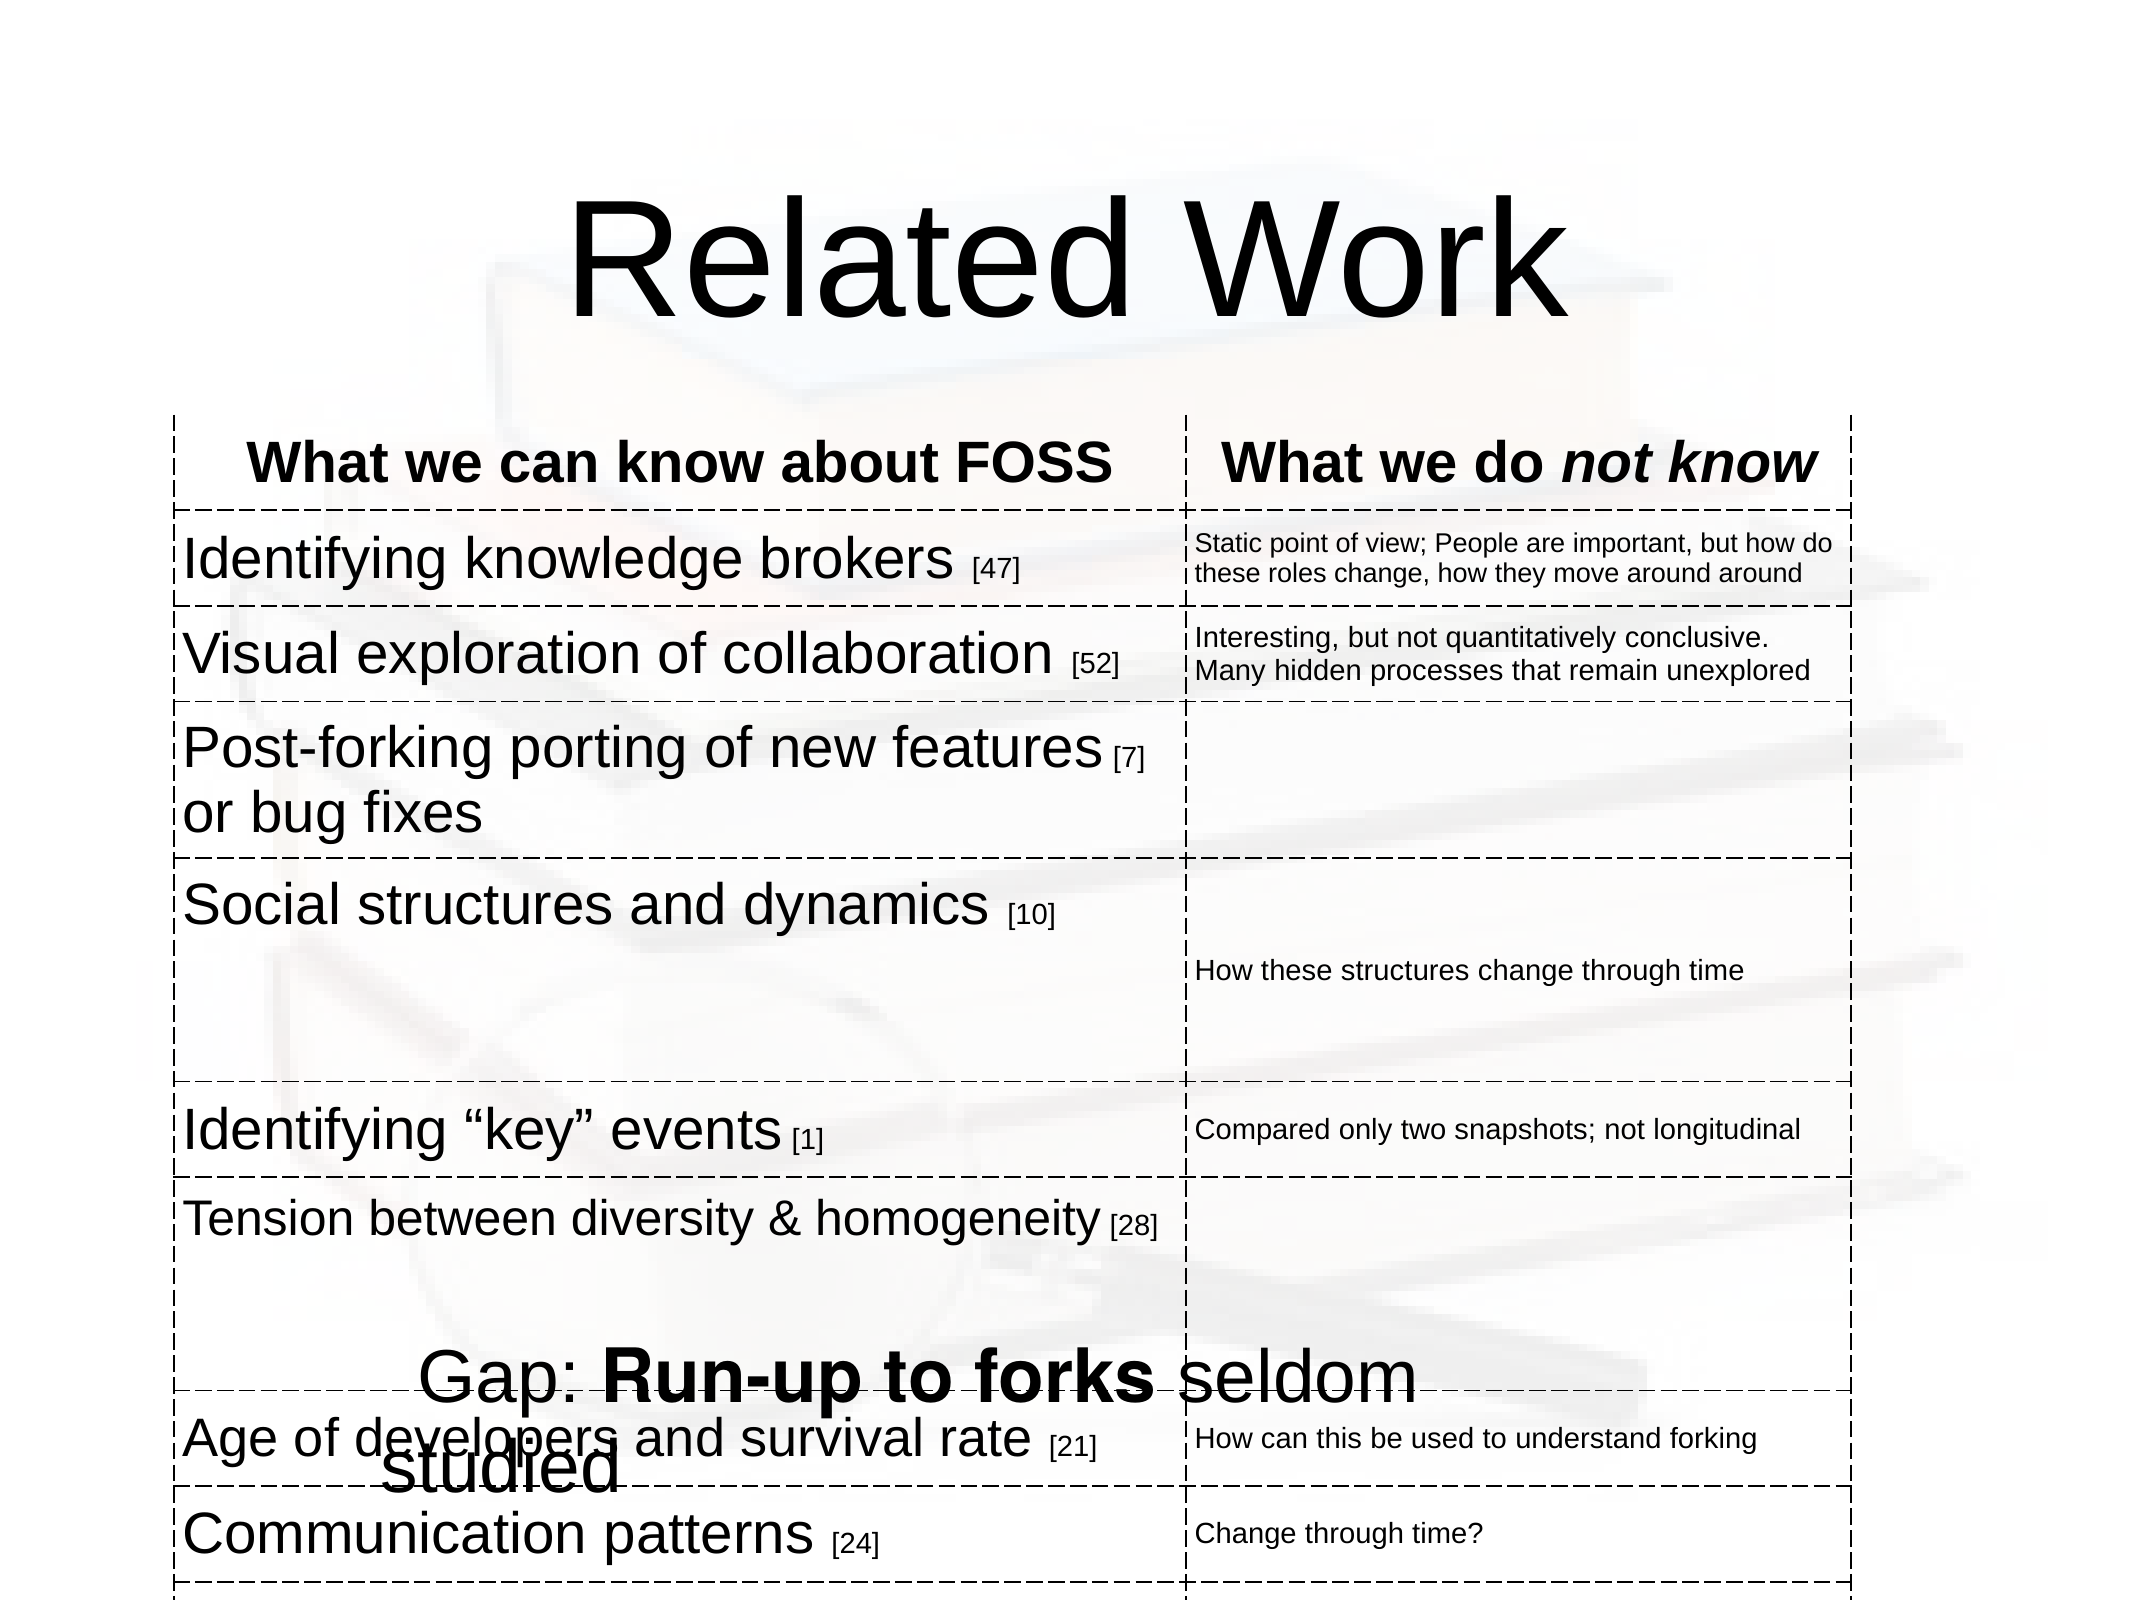

11
# Related Work
| What we can know about FOSS | What we do not know |
| --- | --- |
| Identifying knowledge brokers [47] | Static point of view; People are important, but how do these roles change, how they move around around |
| Visual exploration of collaboration [52] | Interesting, but not quantitatively conclusive. Many hidden processes that remain unexplored |
| Post-forking porting of new features [7] or bug fixes |  |
| Social structures and dynamics [10] | How these structures change through time |
| Identifying “key” events [1] | Compared only two snapshots; not longitudinal |
| Tension between diversity & homogeneity [28] |  |
| Age of developers and survival rate [21] | How can this be used to understand forking |
| Communication patterns [24] | Change through time? |
| Sustainability [31] | How to maintain a sustainable project without forking |
Gap: Run-up to forks seldom studied